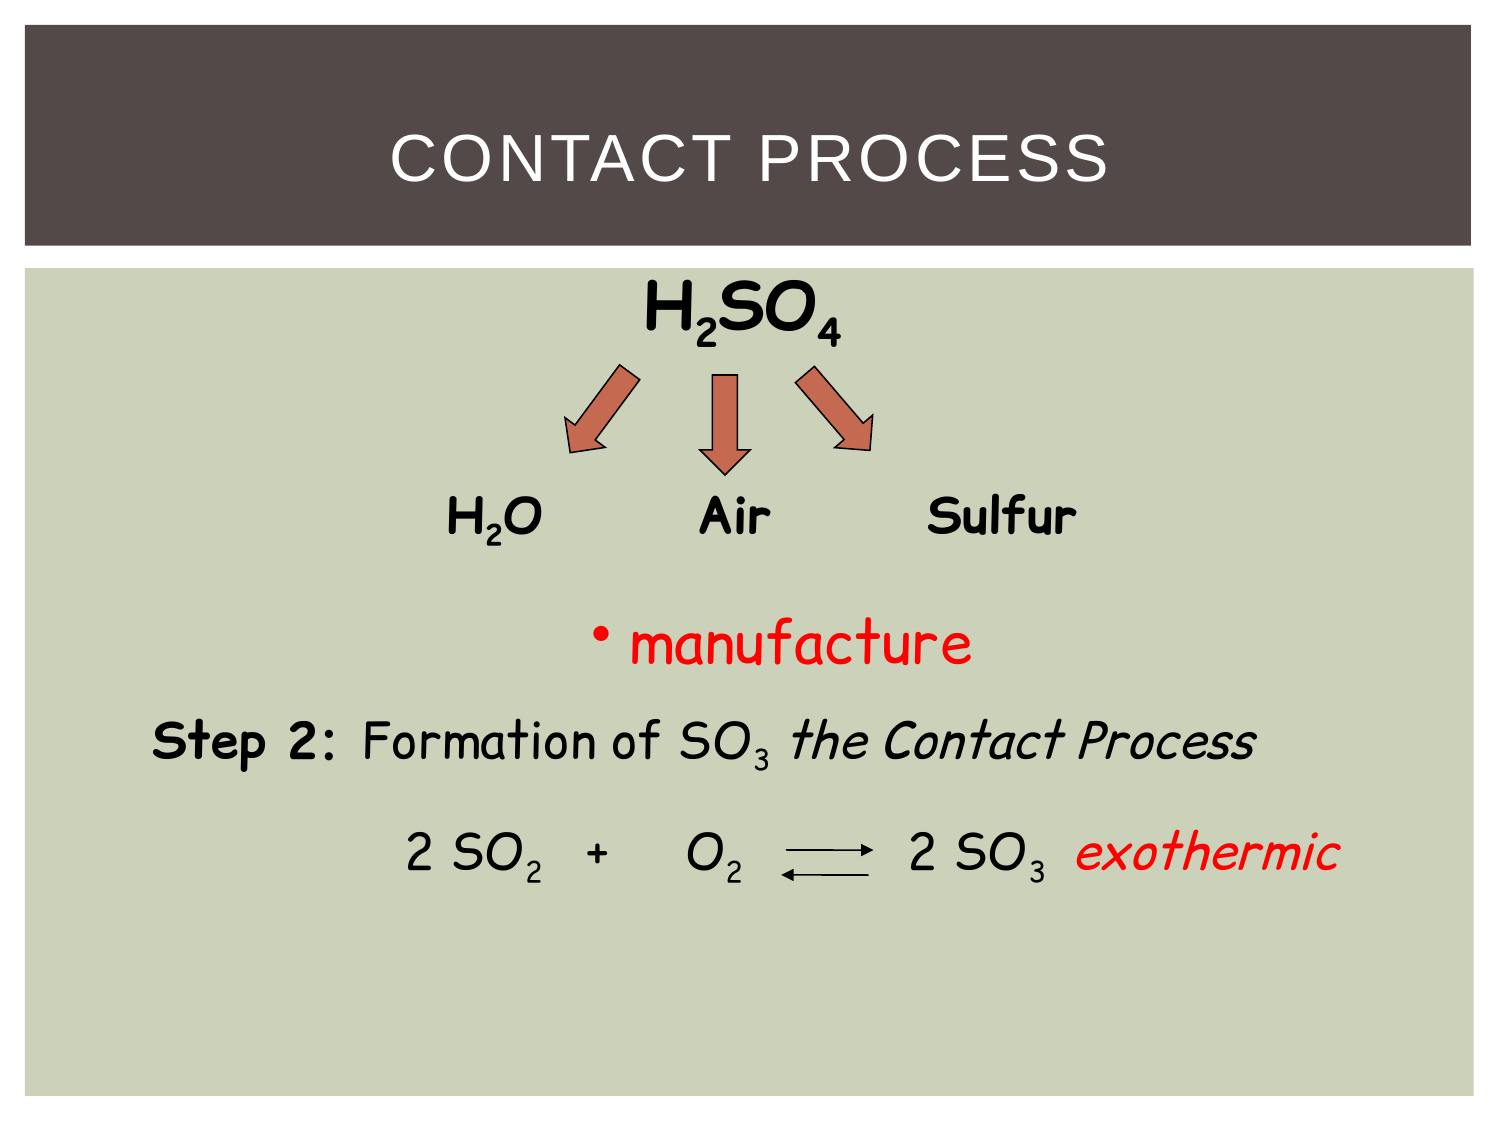

Contact process
H2SO4

H2O
Air
Sulfur
 manufacture
Step 2: Formation of SO3 the Contact Process
                2 SO2     +     O2           2 SO3   exothermic